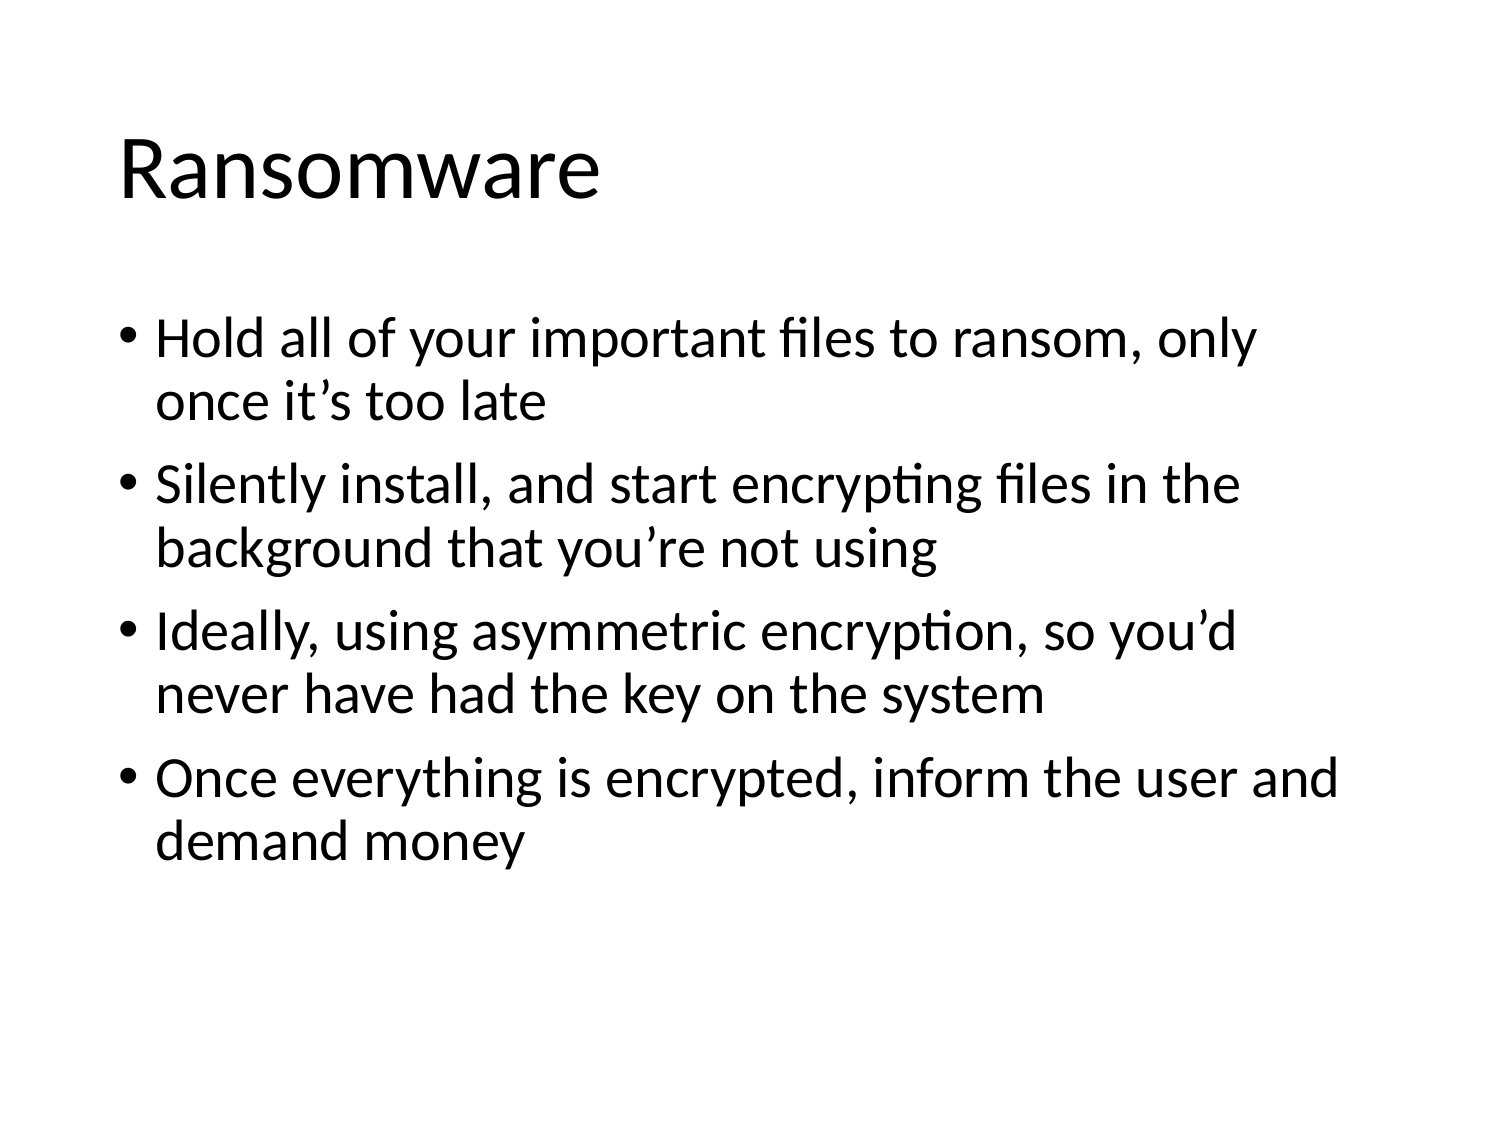

# Ransomware
Hold all of your important files to ransom, only once it’s too late
Silently install, and start encrypting files in the background that you’re not using
Ideally, using asymmetric encryption, so you’d never have had the key on the system
Once everything is encrypted, inform the user and demand money